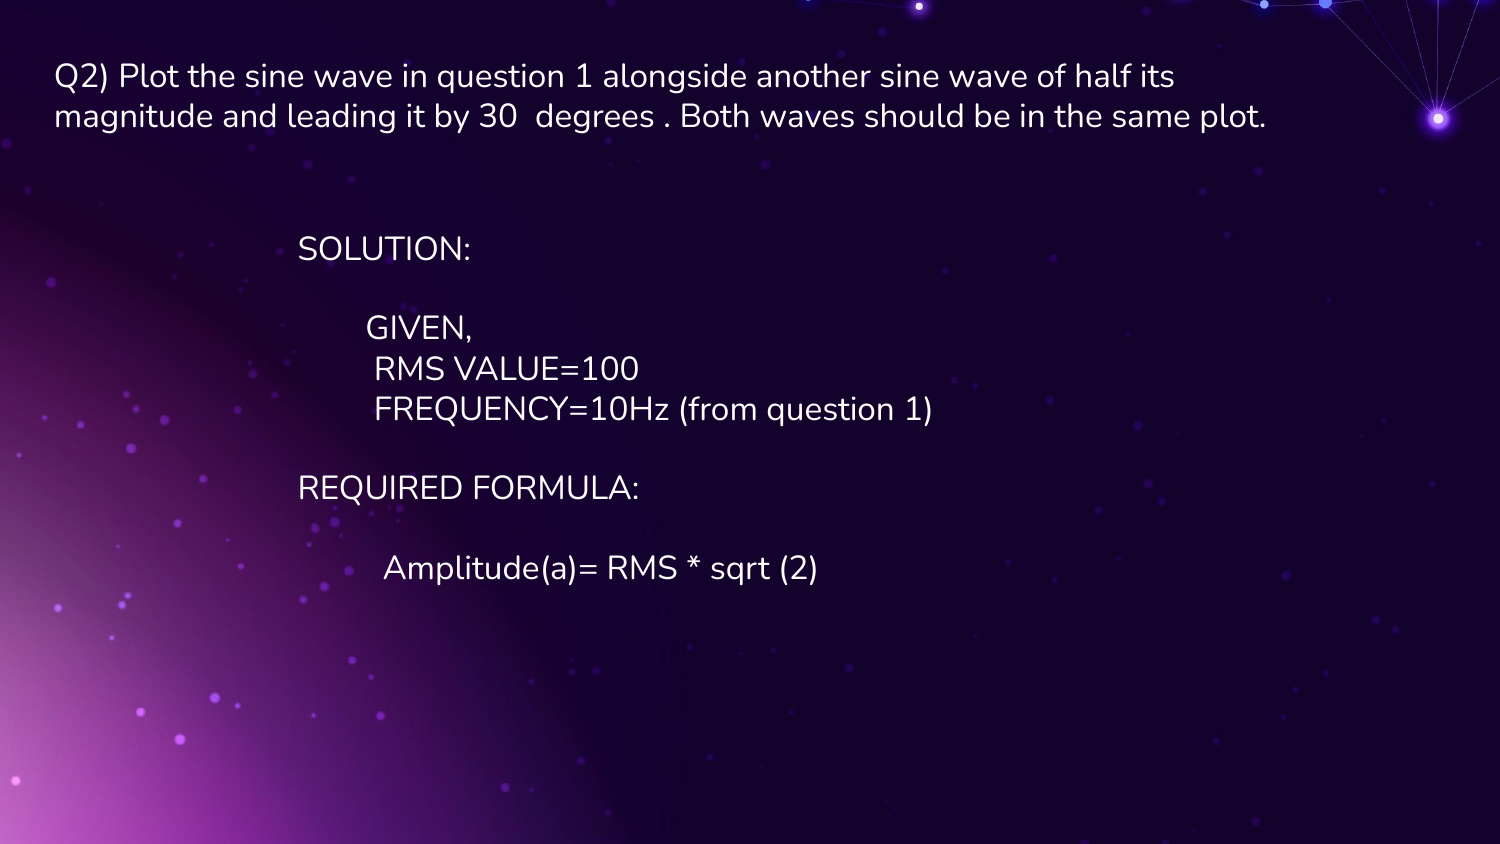

# Q2) Plot the sine wave in question 1 alongside another sine wave of half its magnitude and leading it by 30  degrees . Both waves should be in the same plot.
SOLUTION:

        GIVEN,
         RMS VALUE=100
         FREQUENCY=10Hz (from question 1)

REQUIRED FORMULA:

          Amplitude(a)= RMS * sqrt (2)